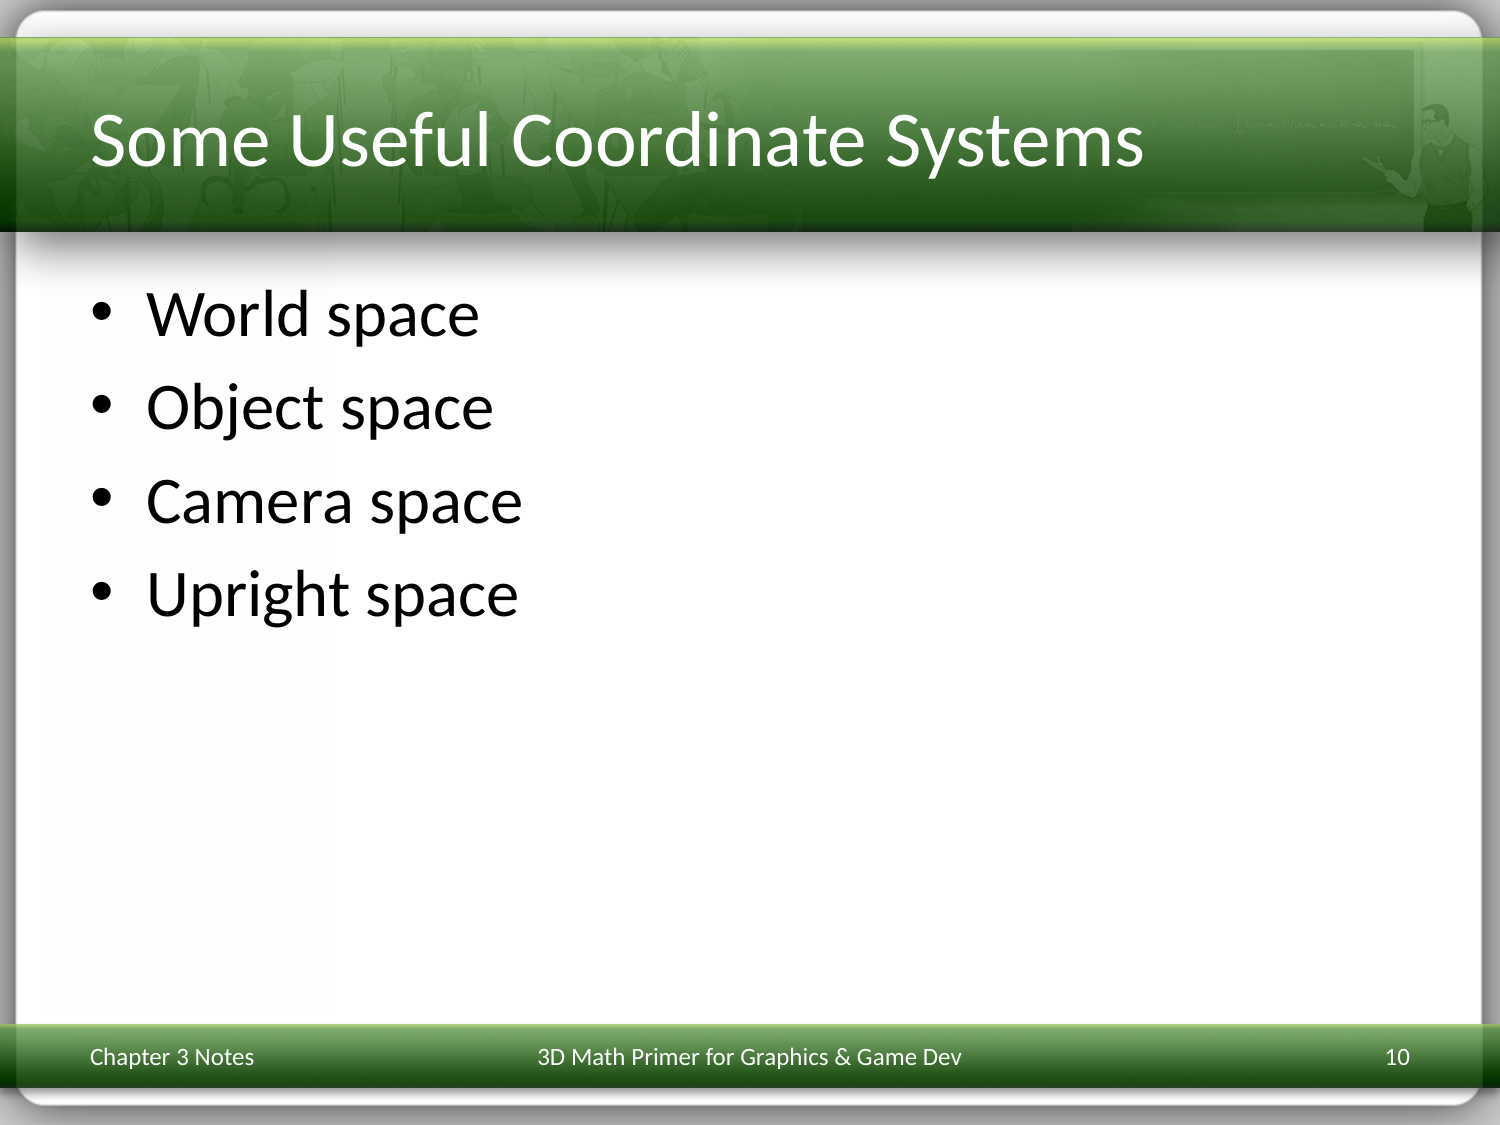

# Some Useful Coordinate Systems
World space
Object space
Camera space
Upright space
Chapter 3 Notes
3D Math Primer for Graphics & Game Dev
10